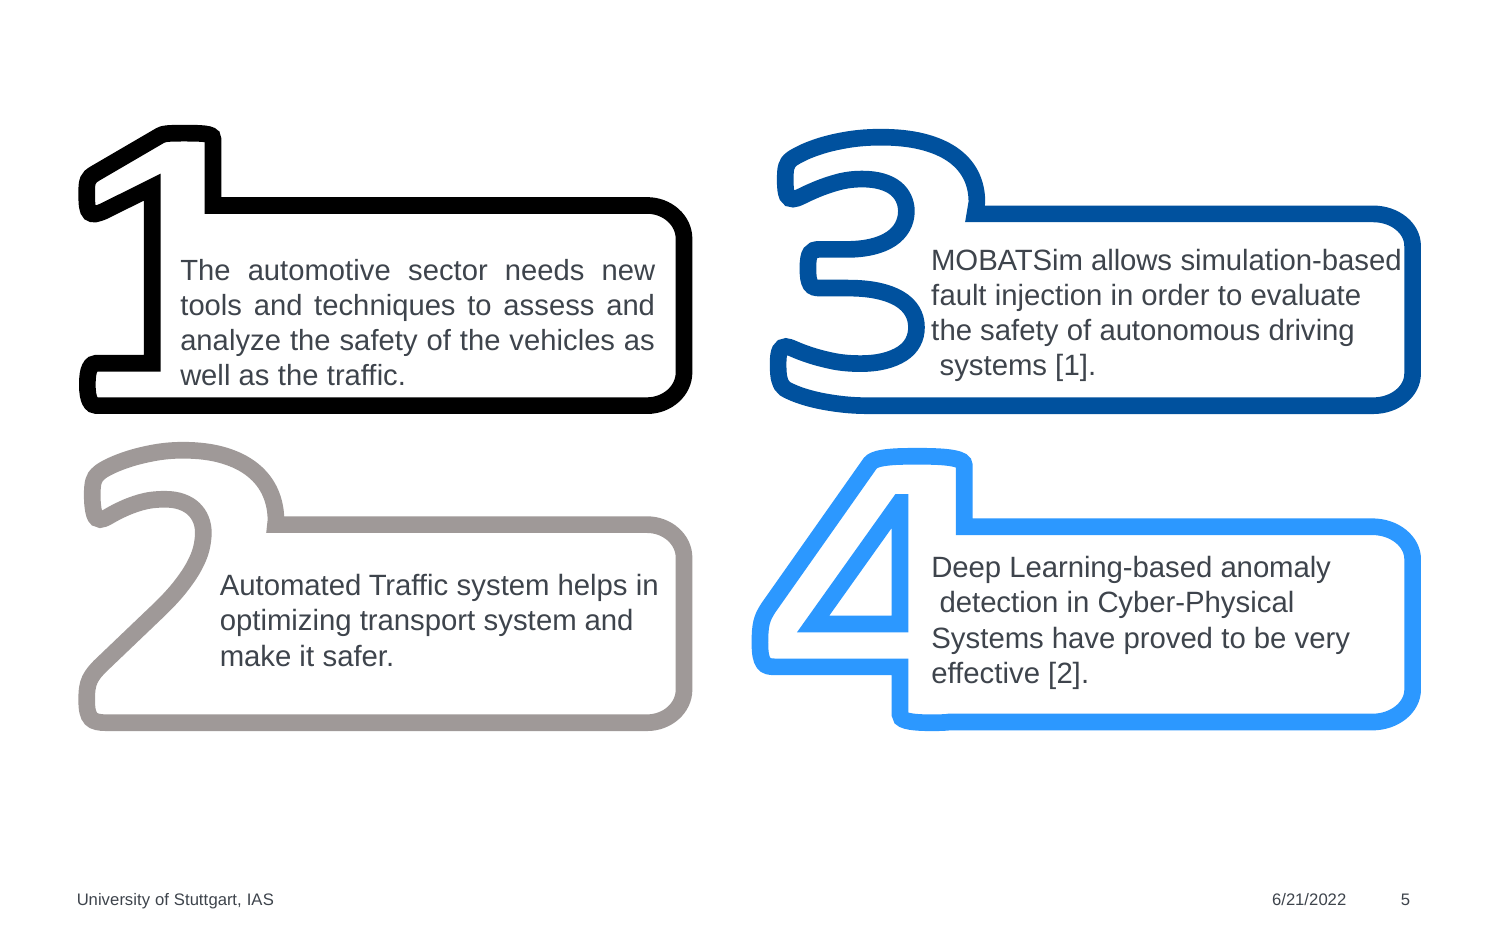

The automotive sector needs new tools and techniques to assess and analyze the safety of the vehicles as well as the traffic.

MOBATSim allows simulation-based
fault injection in order to evaluate
the safety of autonomous driving
 systems [1].

Deep Learning-based anomaly
 detection in Cyber-Physical
Systems have proved to be very
effective [2].
Automated Traffic system helps in
optimizing transport system and
make it safer.
University of Stuttgart, IAS
6/21/2022
5